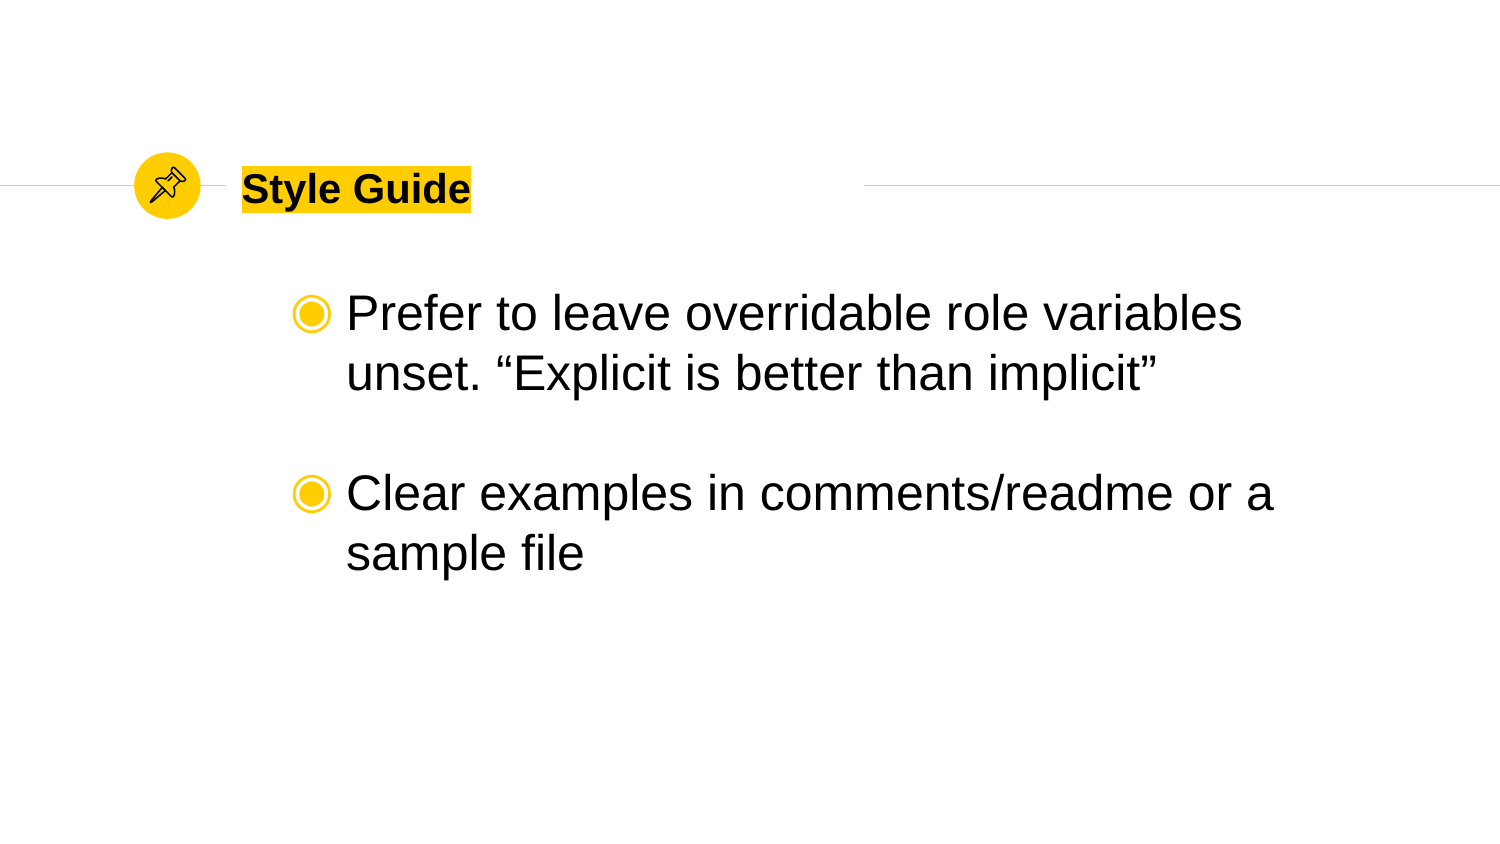

# Style Guide

Prefer to leave overridable role variables unset. “Explicit is better than implicit”

Clear examples in comments/readme or a sample file